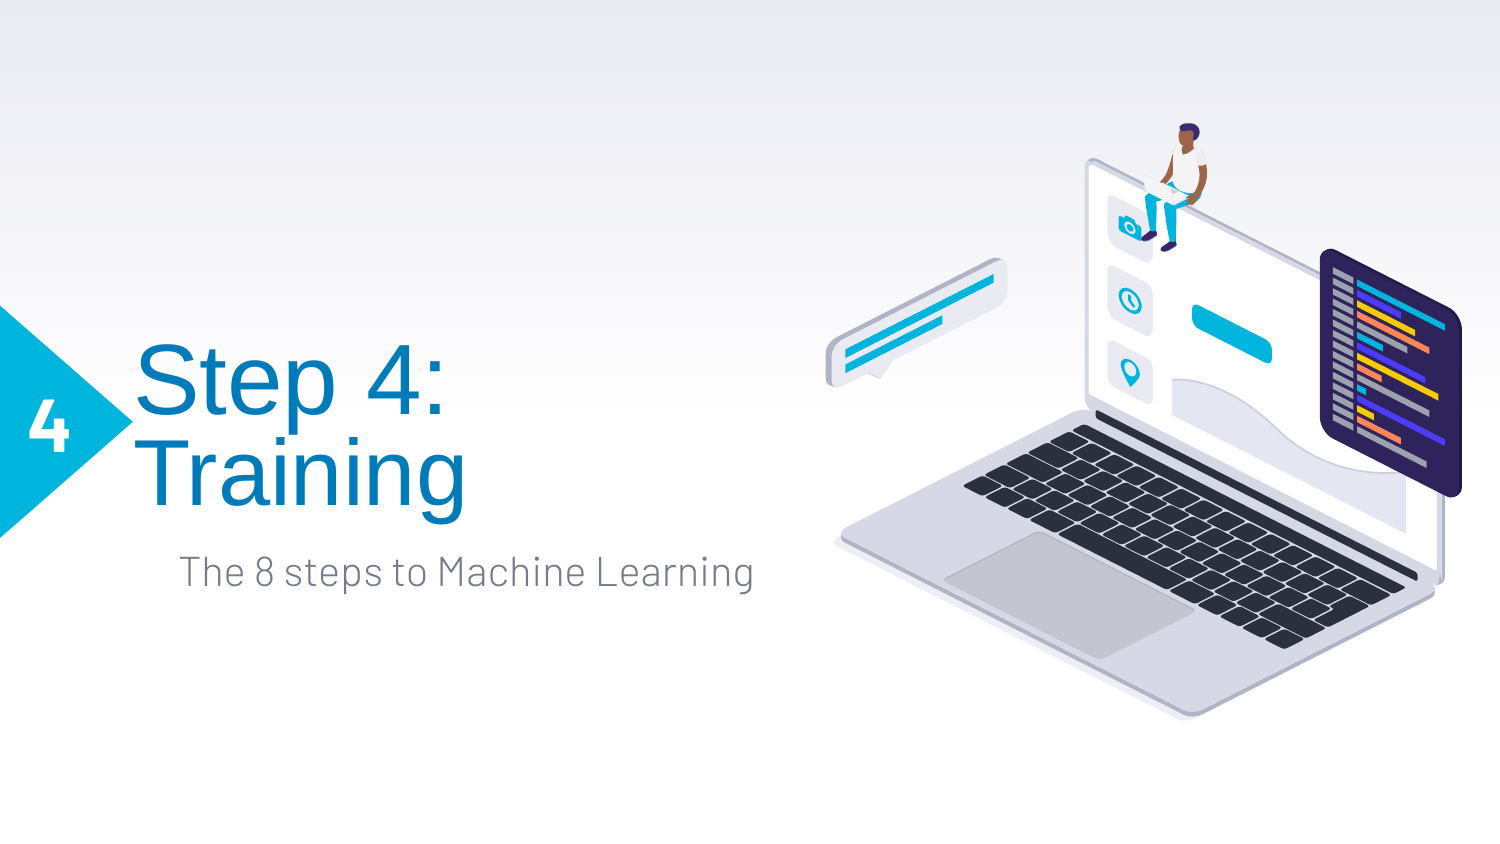

4
# Step 4:
Training
The 8 steps to Machine Learning